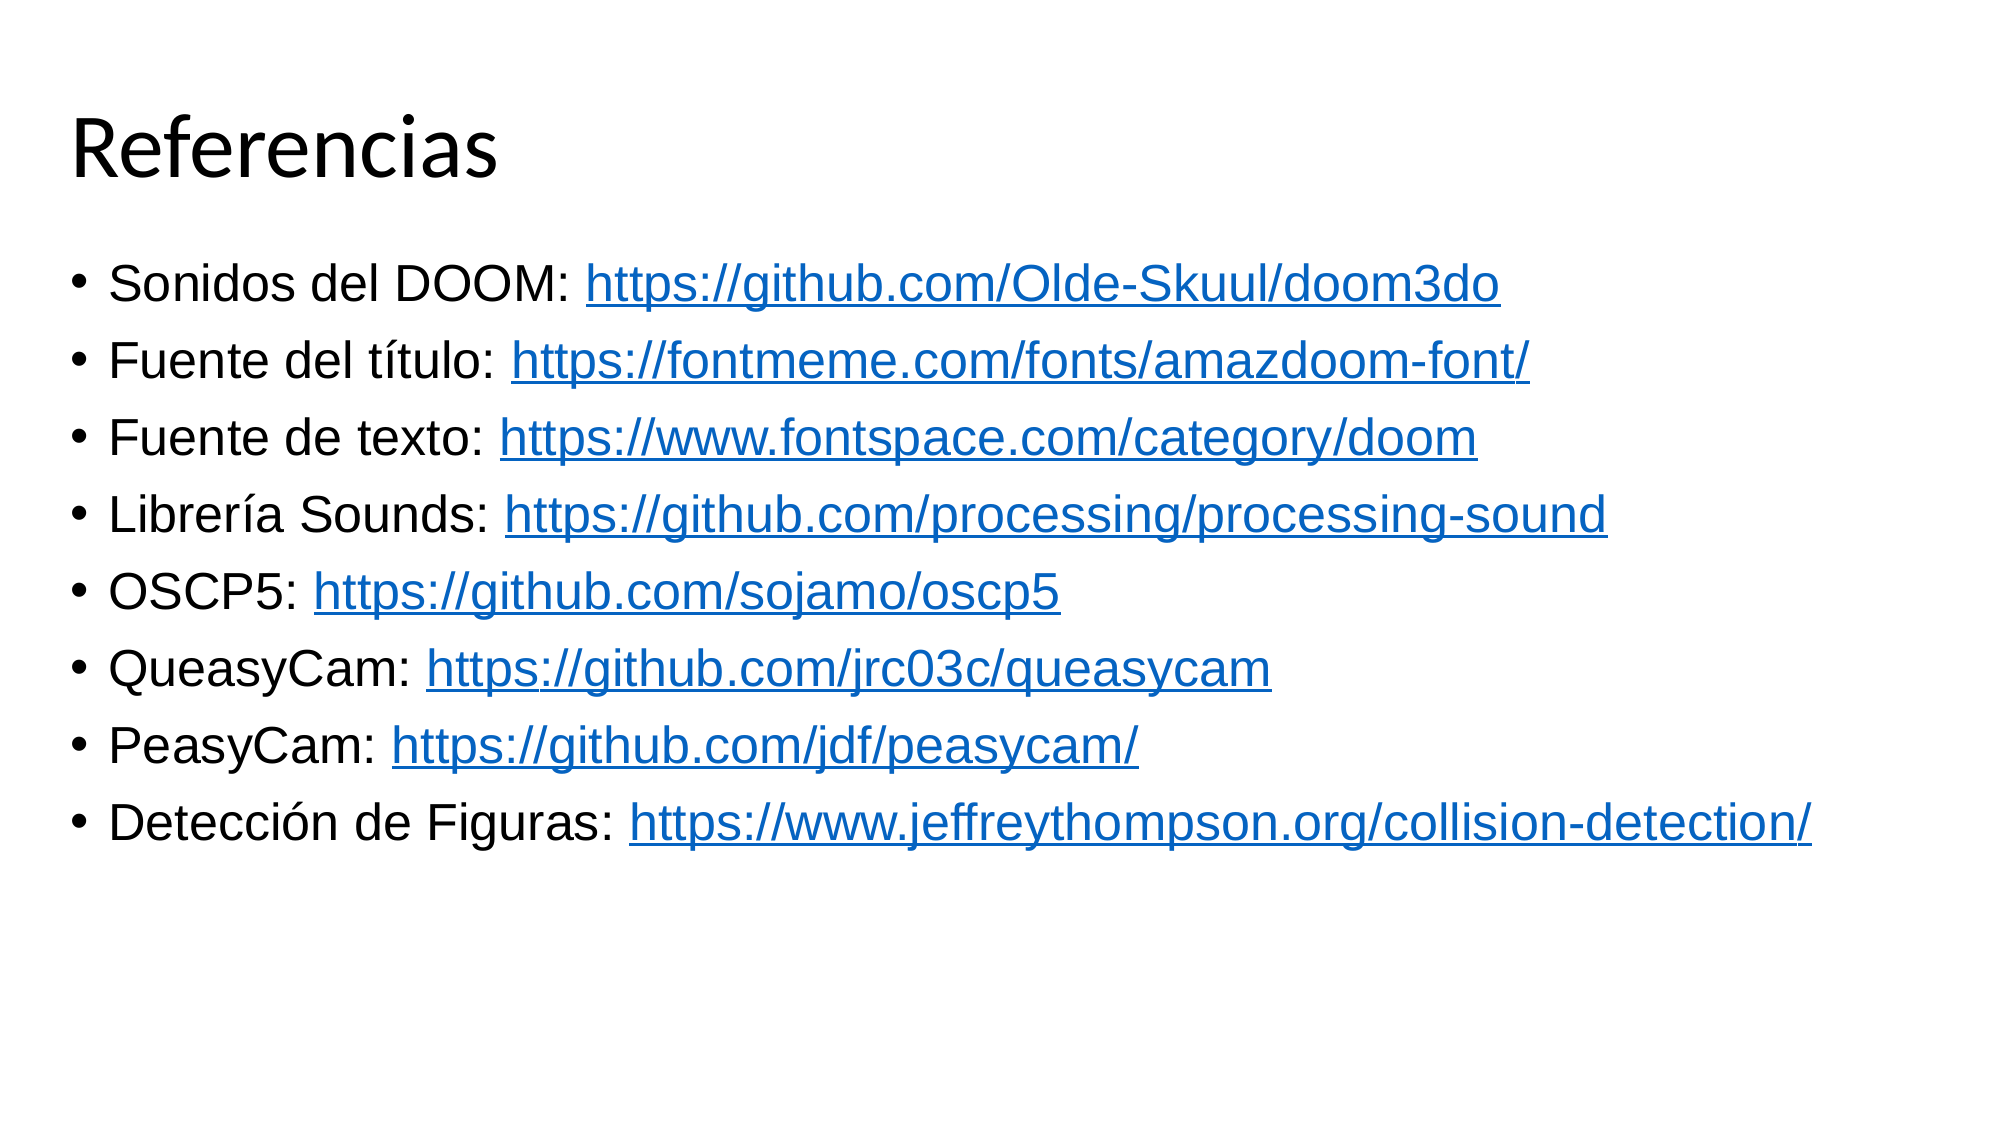

# Referencias
Sonidos del DOOM: https://github.com/Olde-Skuul/doom3do
Fuente del título: https://fontmeme.com/fonts/amazdoom-font/
Fuente de texto: https://www.fontspace.com/category/doom
Librería Sounds: https://github.com/processing/processing-sound
OSCP5: https://github.com/sojamo/oscp5
QueasyCam: https://github.com/jrc03c/queasycam
PeasyCam: https://github.com/jdf/peasycam/
Detección de Figuras: https://www.jeffreythompson.org/collision-detection/